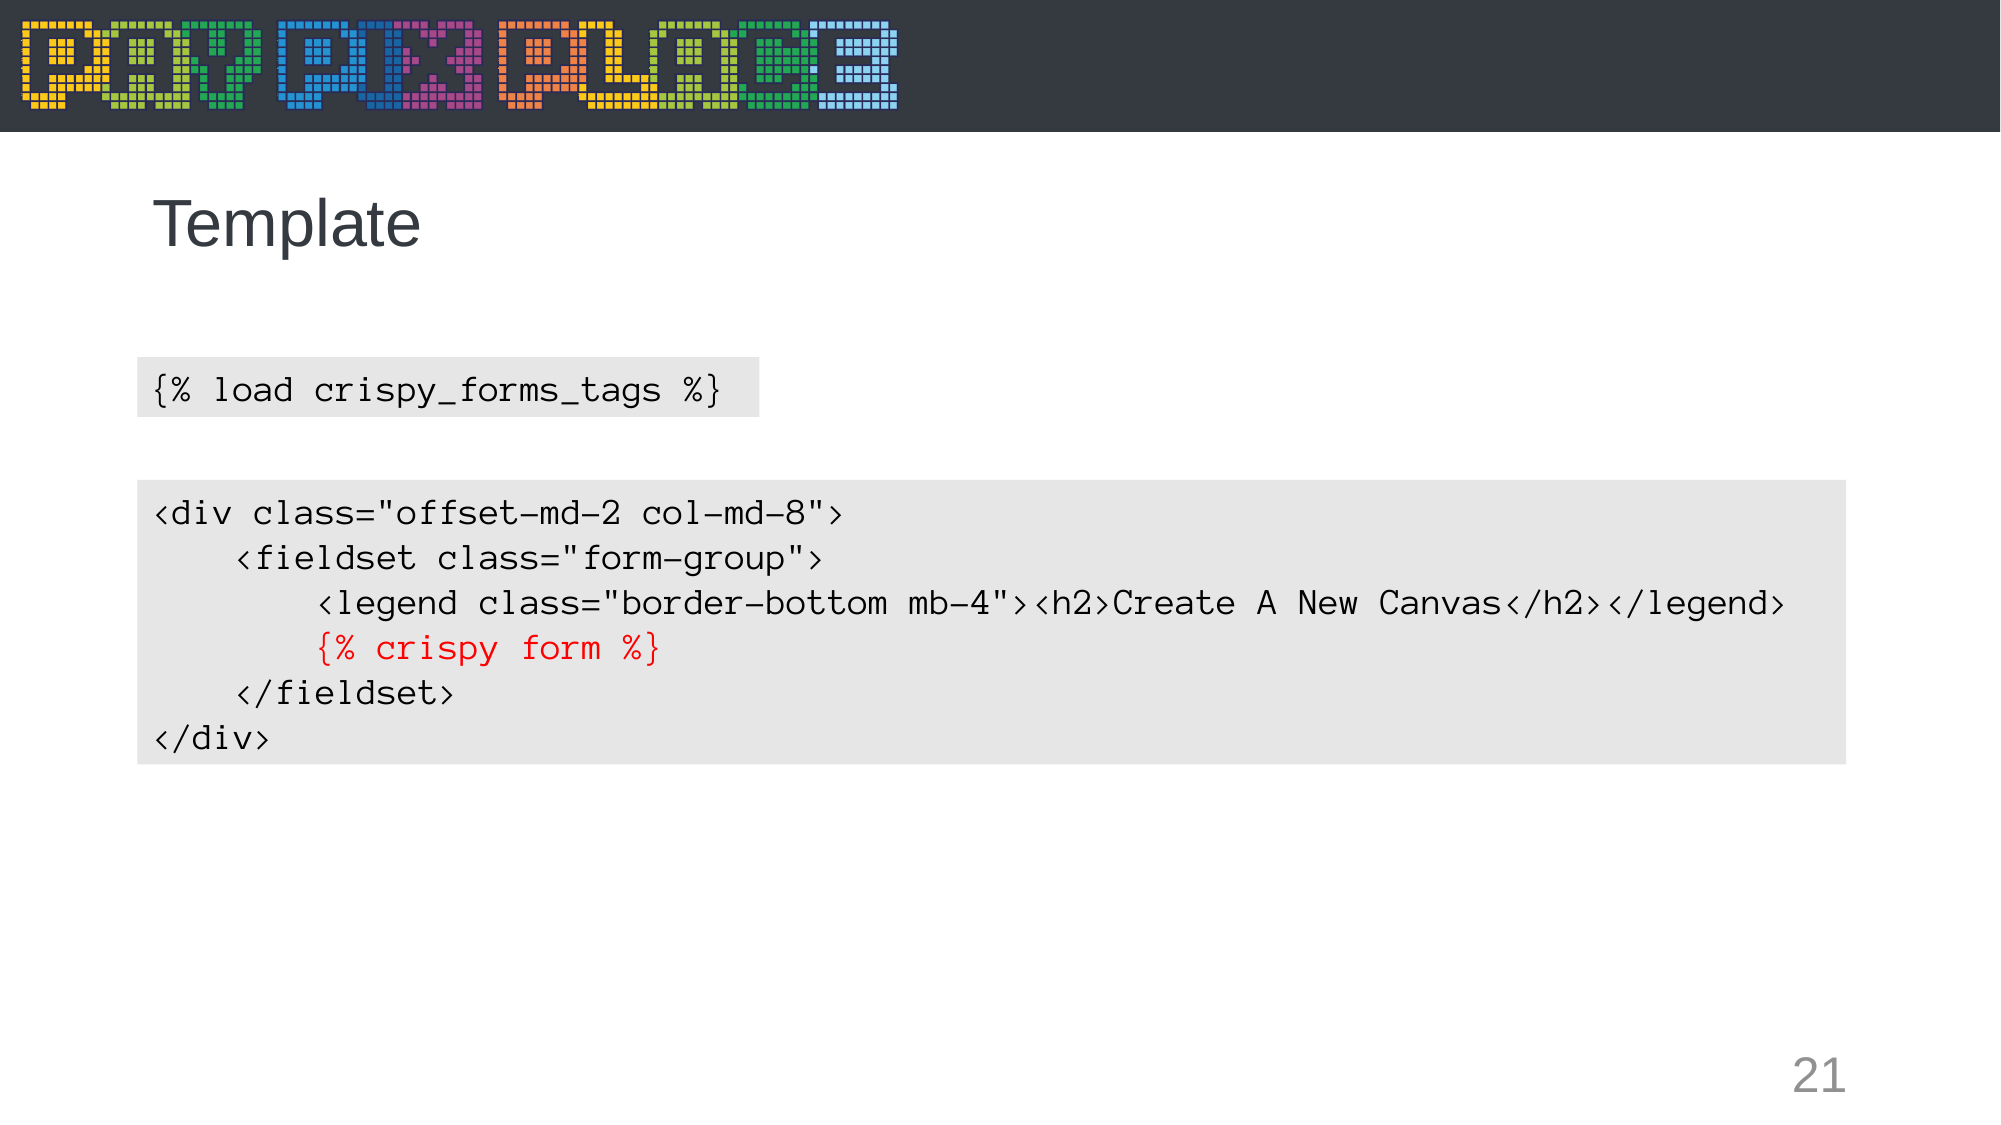

# Template
{% load crispy_forms_tags %}
<div class="offset-md-2 col-md-8">
    <fieldset class="form-group">
        <legend class="border-bottom mb-4"><h2>Create A New Canvas</h2></legend>
        {% crispy form %}
    </fieldset>
</div>
21